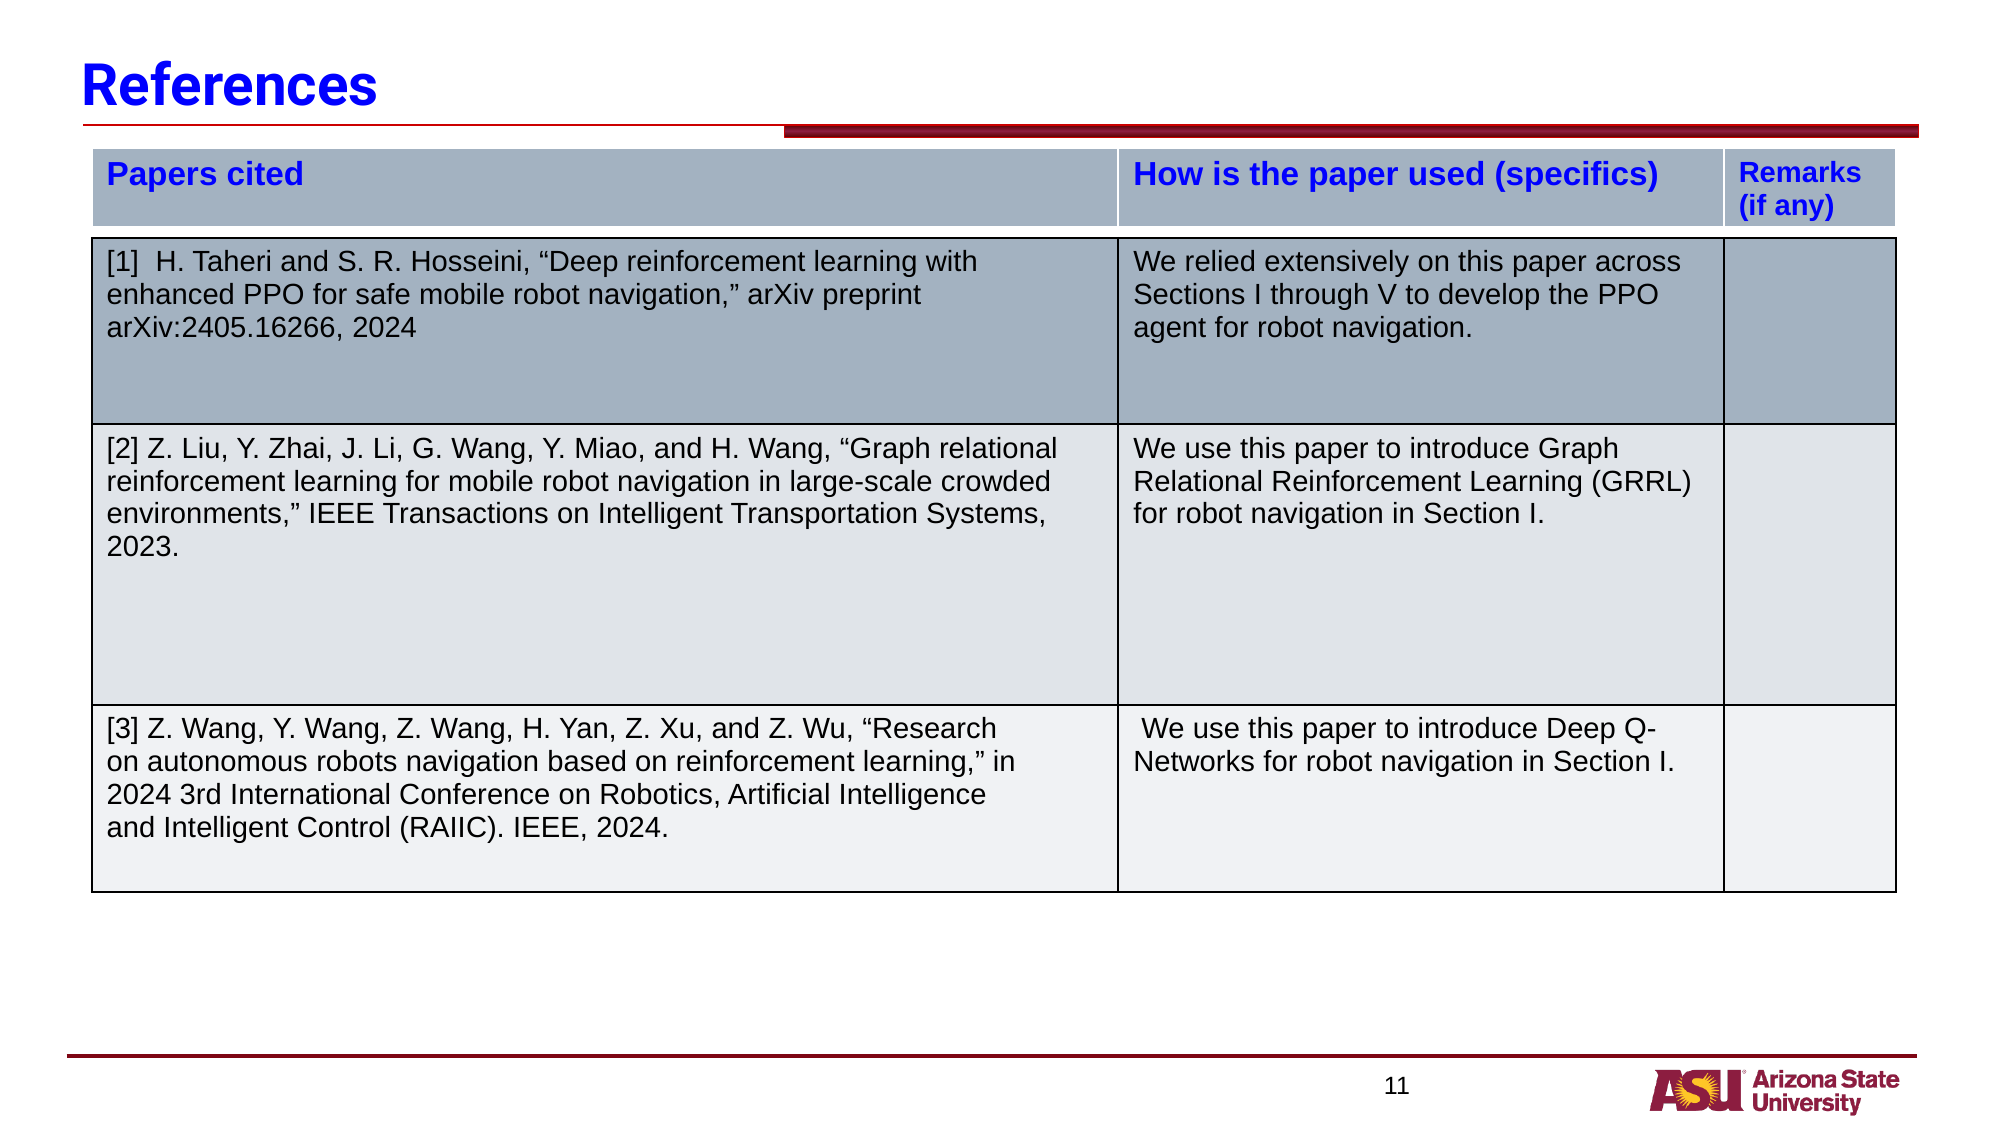

References
| Papers cited | How is the paper used (specifics) | Remarks (if any) |
| --- | --- | --- |
| [1] H. Taheri and S. R. Hosseini, “Deep reinforcement learning with enhanced PPO for safe mobile robot navigation,” arXiv preprint arXiv:2405.16266, 2024 | We relied extensively on this paper across Sections I through V to develop the PPO agent for robot navigation. |  |
| --- | --- | --- |
| [2] Z. Liu, Y. Zhai, J. Li, G. Wang, Y. Miao, and H. Wang, “Graph relational reinforcement learning for mobile robot navigation in large-scale crowded environments,” IEEE Transactions on Intelligent Transportation Systems, 2023. | We use this paper to introduce Graph Relational Reinforcement Learning (GRRL) for robot navigation in Section I. |  |
| [3] Z. Wang, Y. Wang, Z. Wang, H. Yan, Z. Xu, and Z. Wu, “Research on autonomous robots navigation based on reinforcement learning,” in 2024 3rd International Conference on Robotics, Artificial Intelligence and Intelligent Control (RAIIC). IEEE, 2024. | We use this paper to introduce Deep Q-Networks for robot navigation in Section I. |  |
11